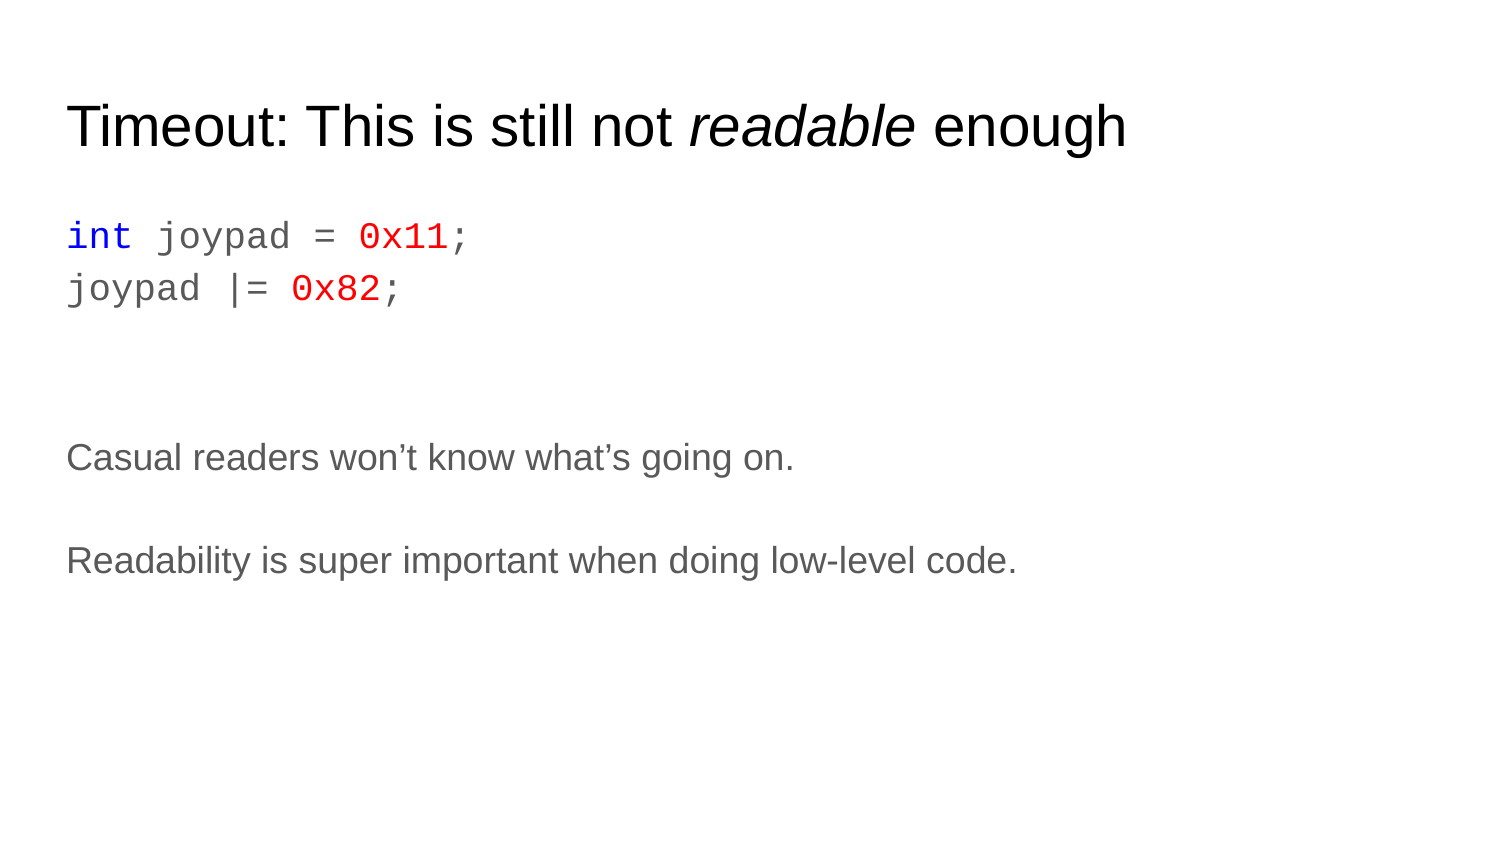

# Timeout: This is still not readable enough
int joypad = 0x11;
joypad |= 0x82;

Casual readers won’t know what’s going on.
Readability is super important when doing low-level code.